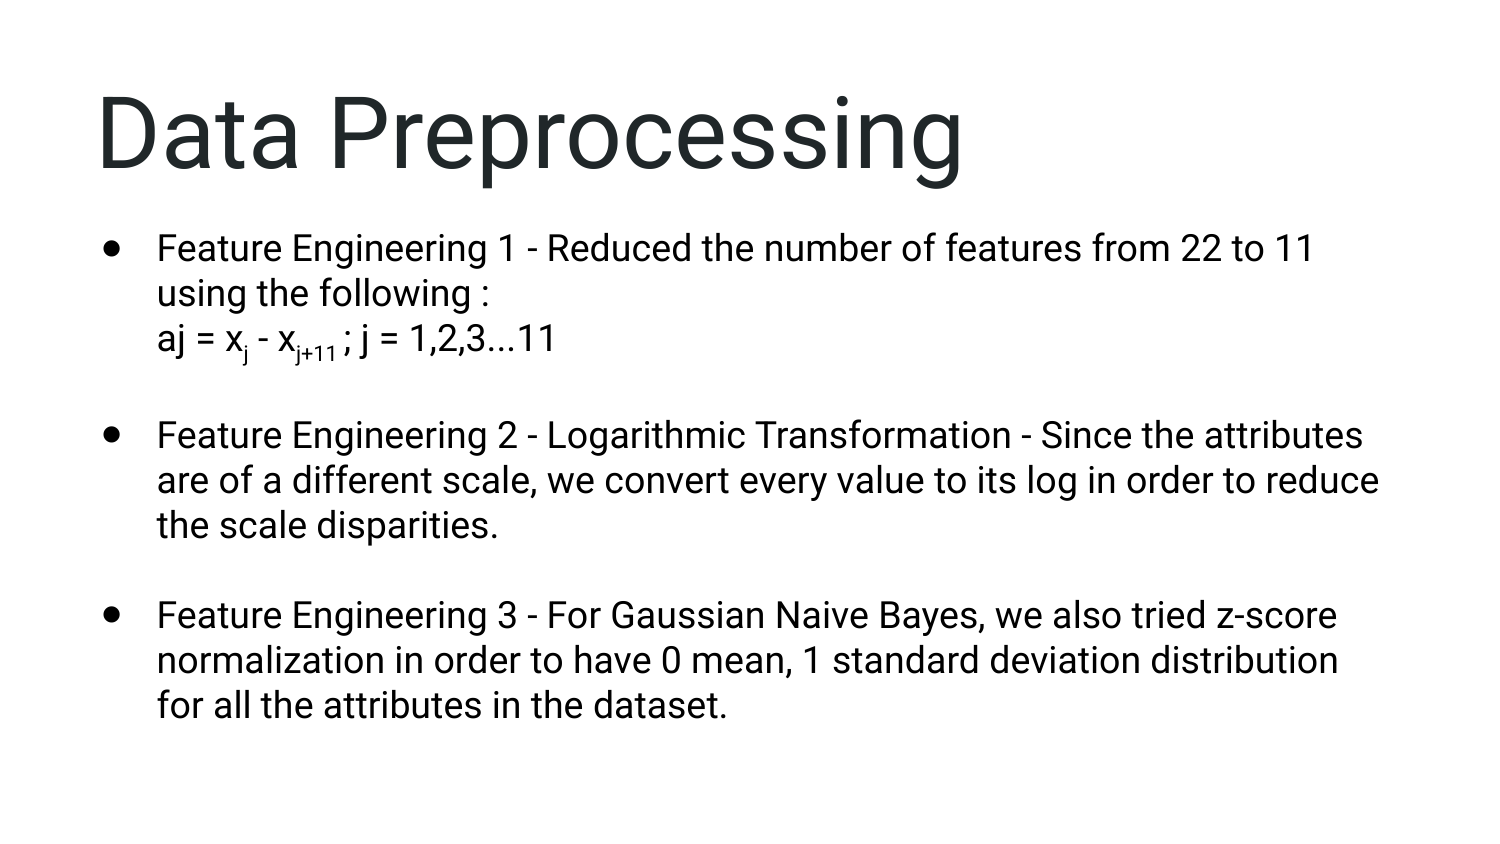

# Data Preprocessing
Feature Engineering 1 - Reduced the number of features from 22 to 11 using the following :
aj = xj - xj+11 ; j = 1,2,3...11

Feature Engineering 2 - Logarithmic Transformation - Since the attributes are of a different scale, we convert every value to its log in order to reduce the scale disparities.

Feature Engineering 3 - For Gaussian Naive Bayes, we also tried z-score normalization in order to have 0 mean, 1 standard deviation distribution for all the attributes in the dataset.